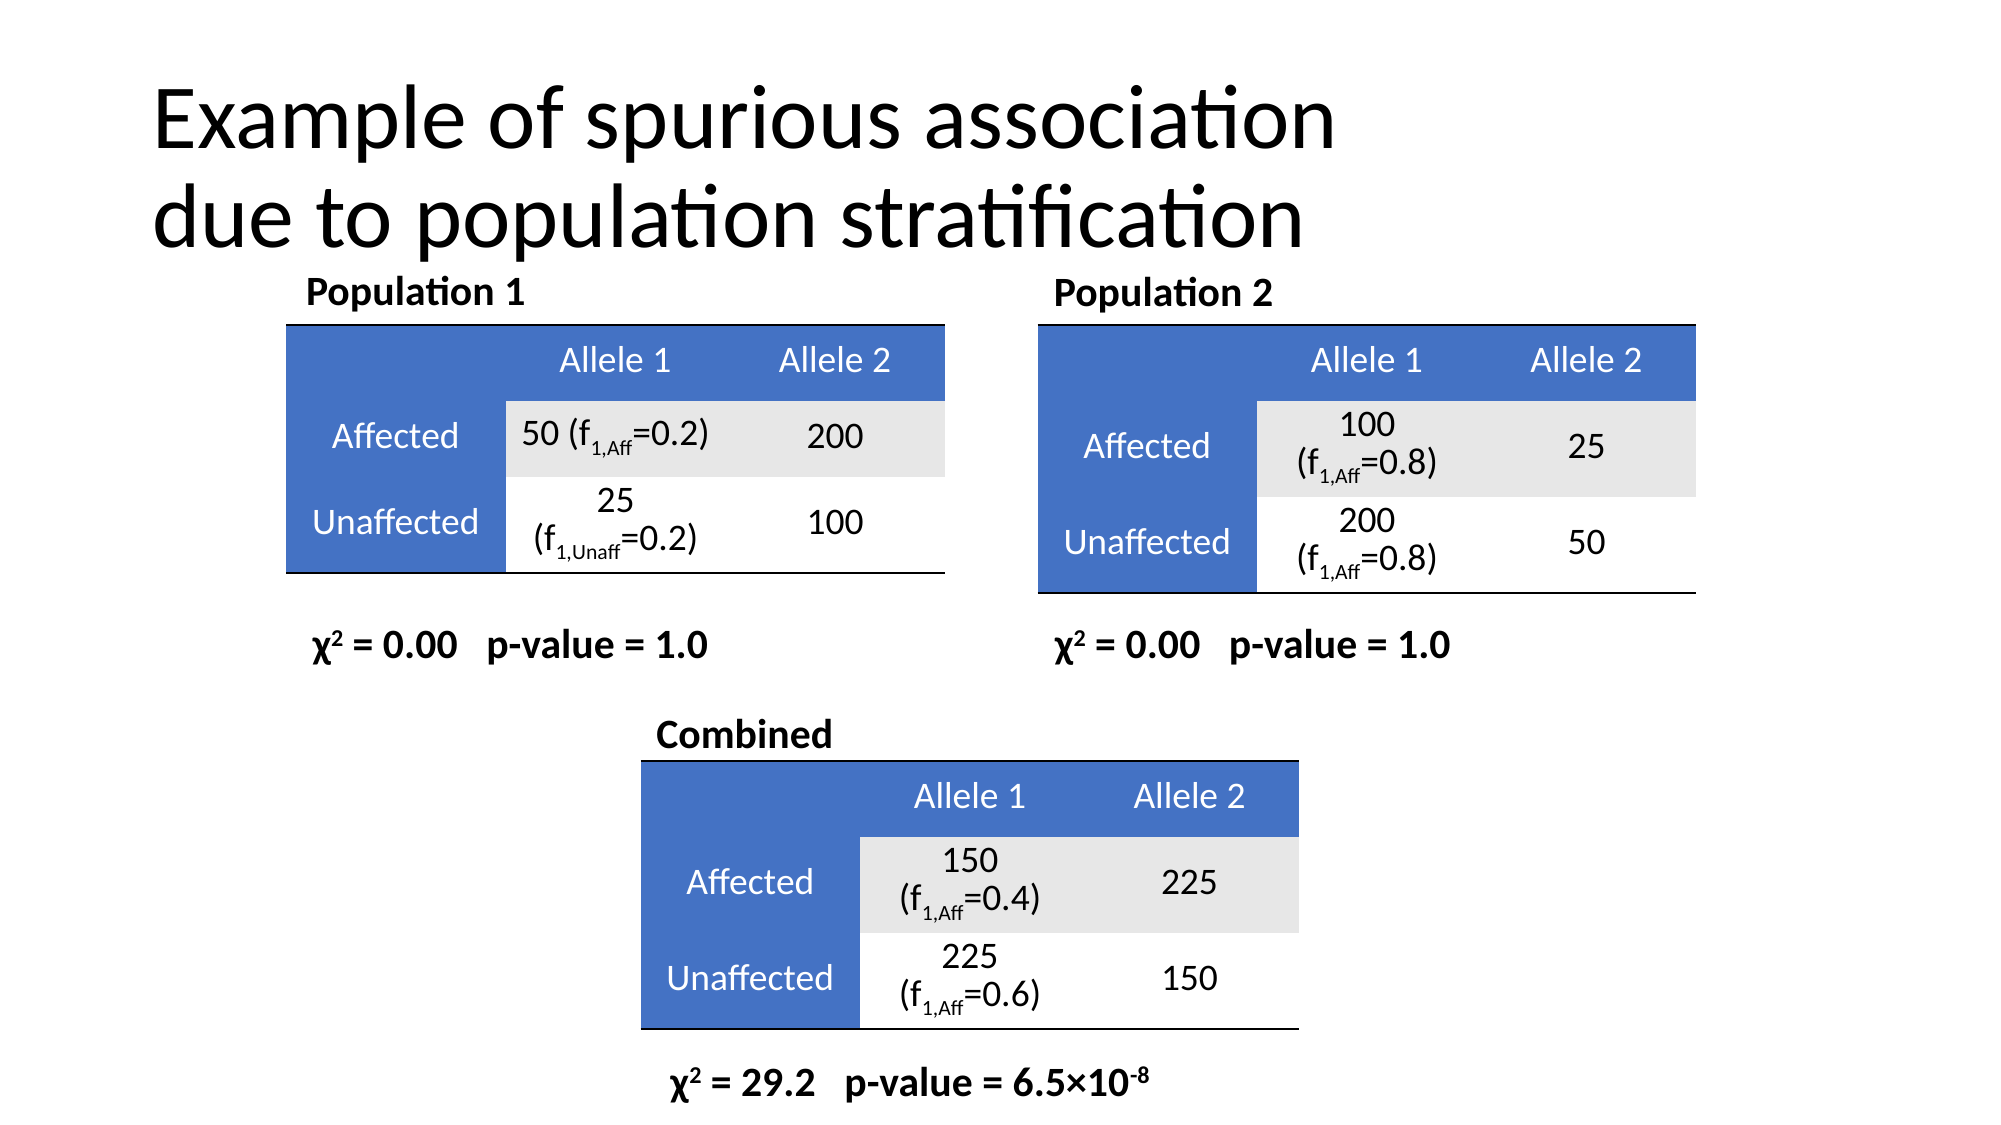

# Example of spurious association due to population stratification
Population 1
Population 2
|  | Allele 1 | Allele 2 |
| --- | --- | --- |
| Affected | 50 (f1,Aff=0.2) | 200 |
| Unaffected | 25 (f1,Unaff=0.2) | 100 |
|  | Allele 1 | Allele 2 |
| --- | --- | --- |
| Affected | 100 (f1,Aff=0.8) | 25 |
| Unaffected | 200 (f1,Aff=0.8) | 50 |
χ2 = 0.00   p-value = 1.0
χ2 = 0.00   p-value = 1.0
Combined
|  | Allele 1 | Allele 2 |
| --- | --- | --- |
| Affected | 150 (f1,Aff=0.4) | 225 |
| Unaffected | 225 (f1,Aff=0.6) | 150 |
χ2 = 29.2   p-value = 6.5×10-8